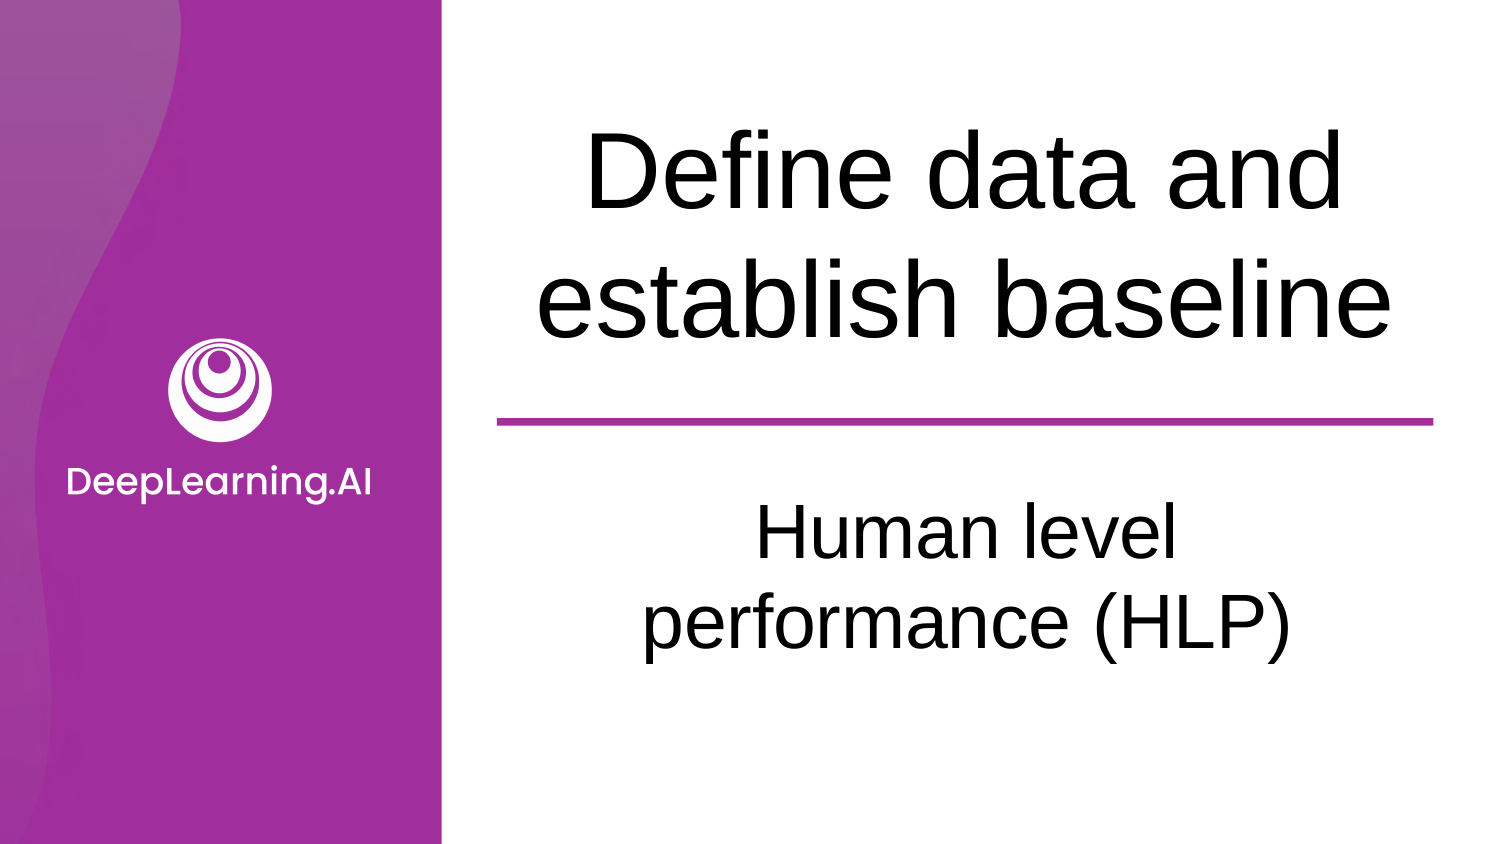

# Define data and  establish baseline
Human level  performance (HLP)